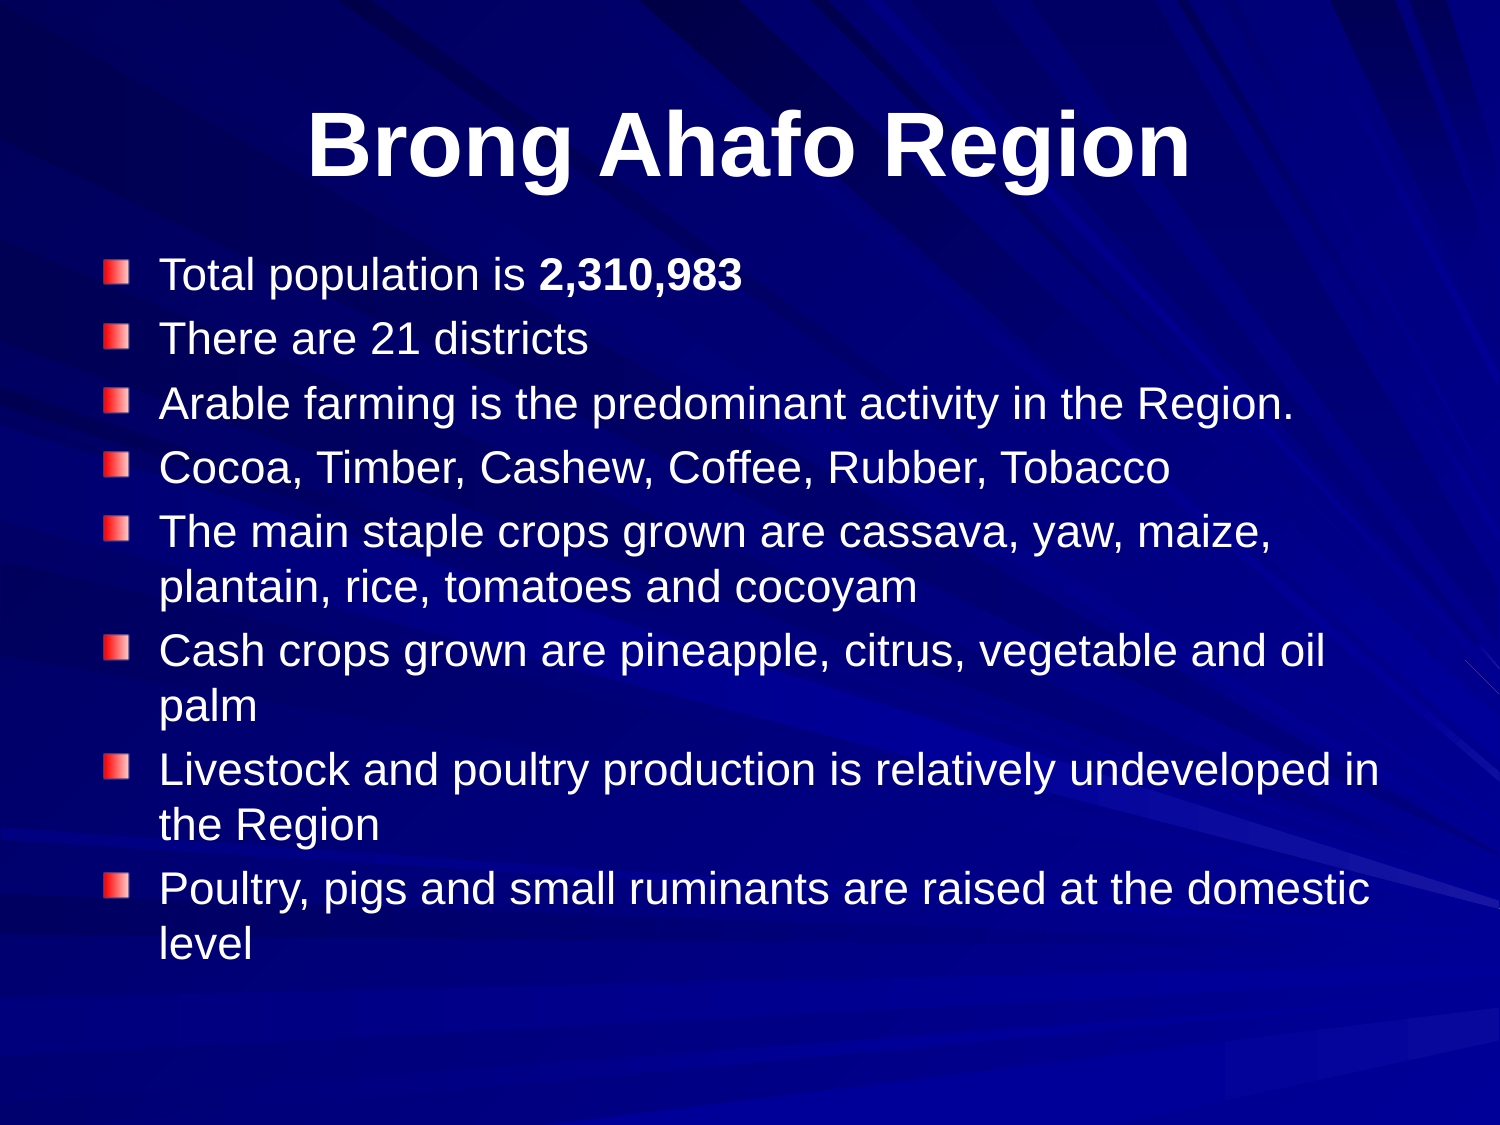

# Brong Ahafo Region
Total population is 2,310,983
There are 21 districts
Arable farming is the predominant activity in the Region.
Cocoa, Timber, Cashew, Coffee, Rubber, Tobacco
The main staple crops grown are cassava, yaw, maize, plantain, rice, tomatoes and cocoyam
Cash crops grown are pineapple, citrus, vegetable and oil palm
Livestock and poultry production is relatively undeveloped in the Region
Poultry, pigs and small ruminants are raised at the domestic level